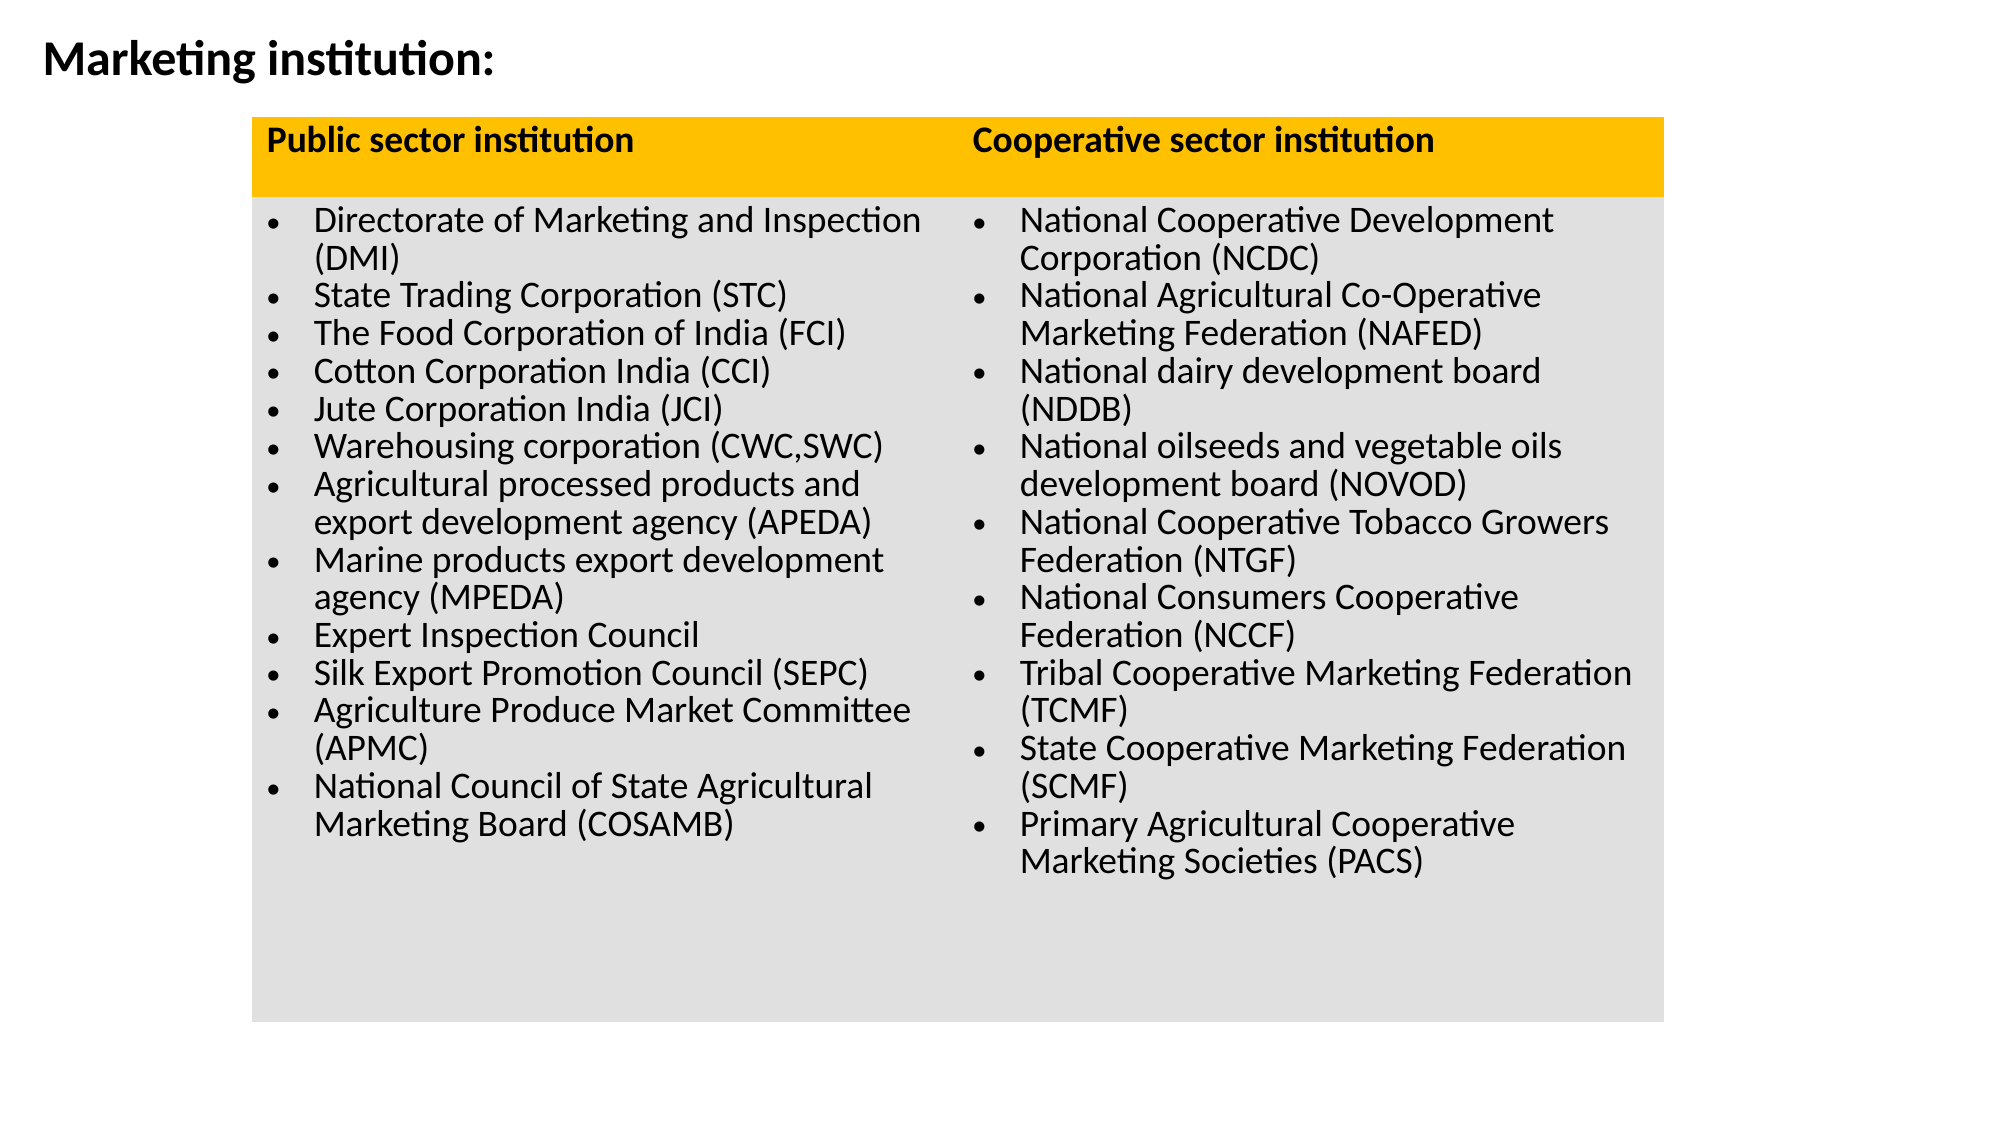

Marketing institution:

| Public sector institution | Cooperative sector institution |
| --- | --- |
| Directorate of Marketing and Inspection (DMI) State Trading Corporation (STC) The Food Corporation of India (FCI) Cotton Corporation India (CCI) Jute Corporation India (JCI) Warehousing corporation (CWC,SWC) Agricultural processed products and export development agency (APEDA) Marine products export development agency (MPEDA) Expert Inspection Council Silk Export Promotion Council (SEPC) Agriculture Produce Market Committee (APMC) National Council of State Agricultural Marketing Board (COSAMB) | National Cooperative Development Corporation (NCDC) National Agricultural Co-Operative Marketing Federation (NAFED) National dairy development board (NDDB) National oilseeds and vegetable oils development board (NOVOD) National Cooperative Tobacco Growers Federation (NTGF) National Consumers Cooperative Federation (NCCF) Tribal Cooperative Marketing Federation (TCMF) State Cooperative Marketing Federation (SCMF) Primary Agricultural Cooperative Marketing Societies (PACS) |